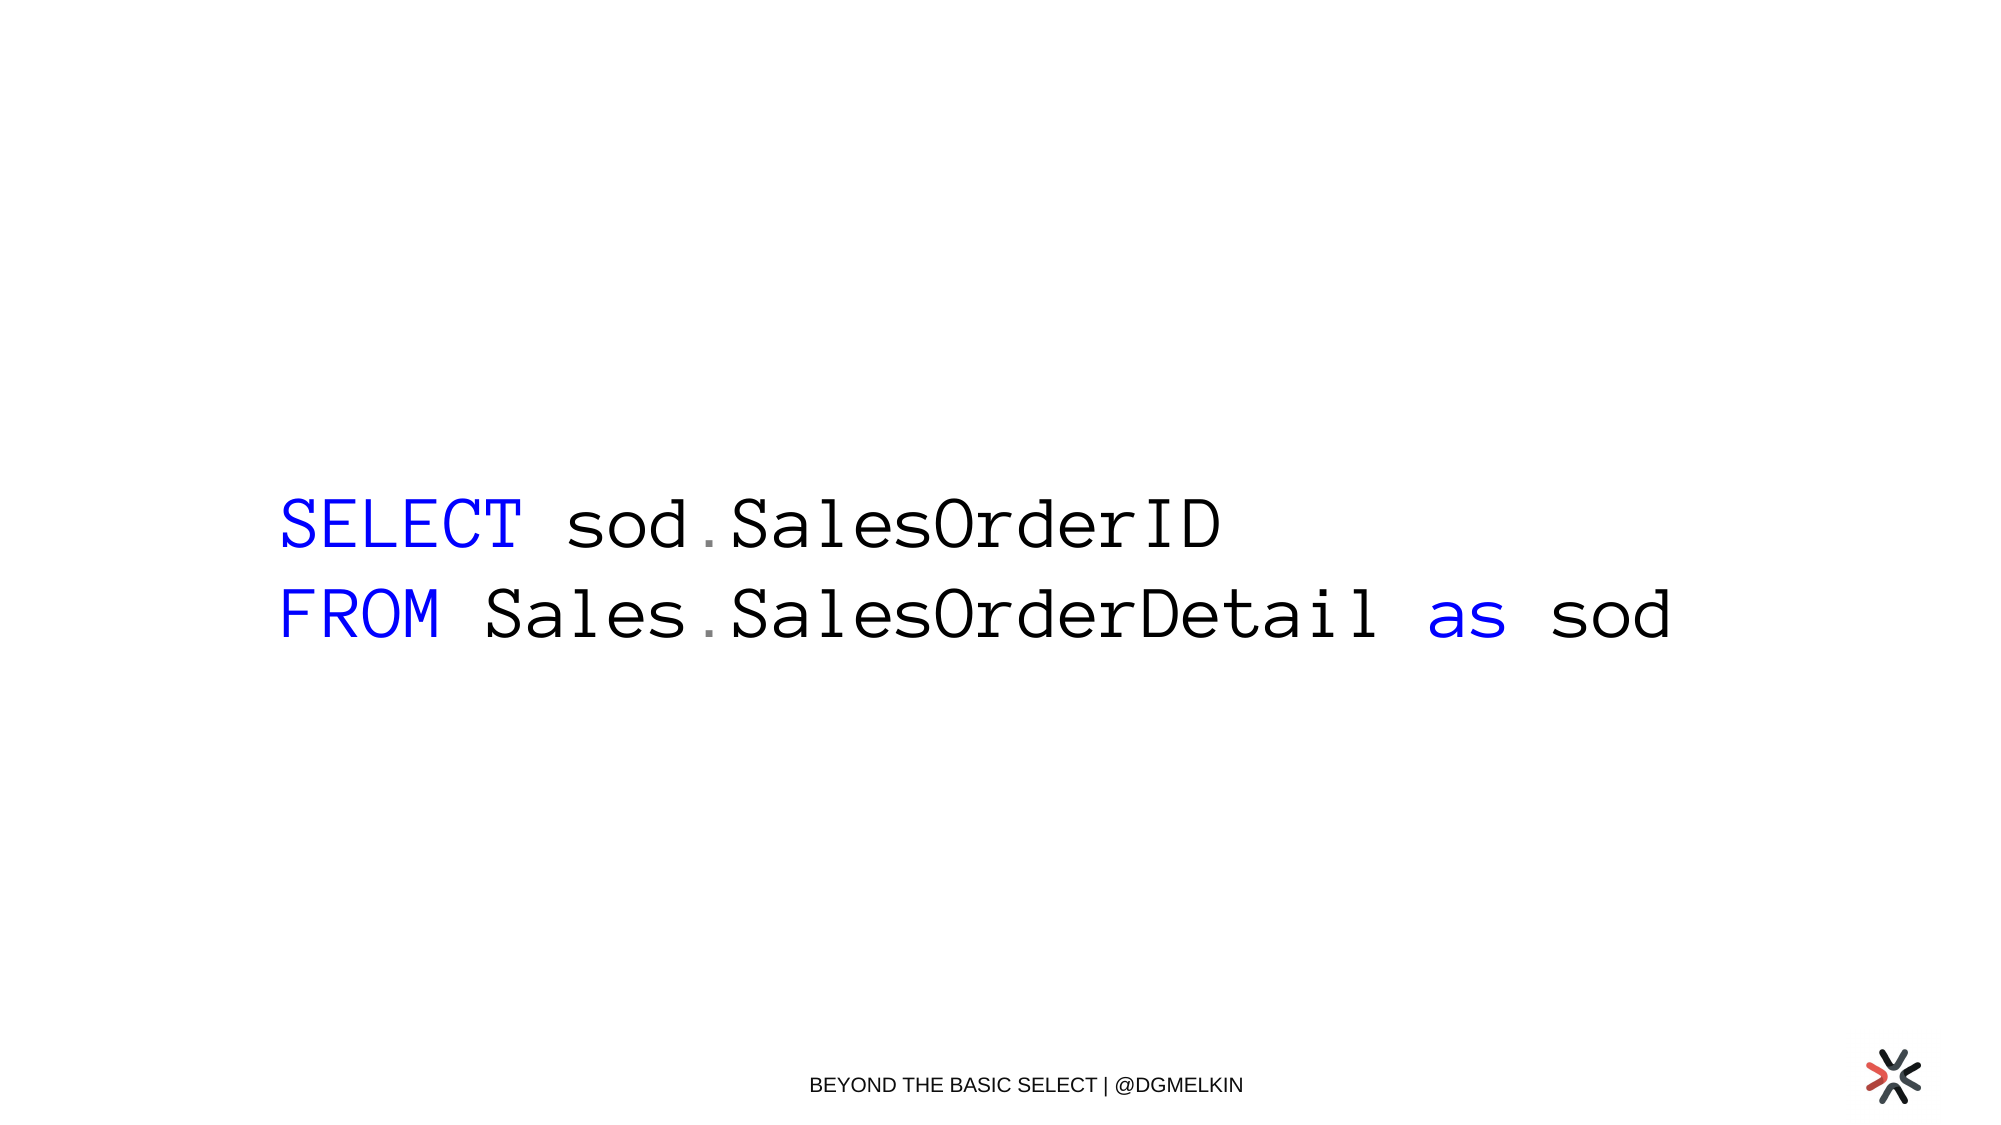

SELECT sod.SalesOrderID
FROM Sales.SalesOrderDetail as sod
Beyond the Basic SELECT | @dgmelkin